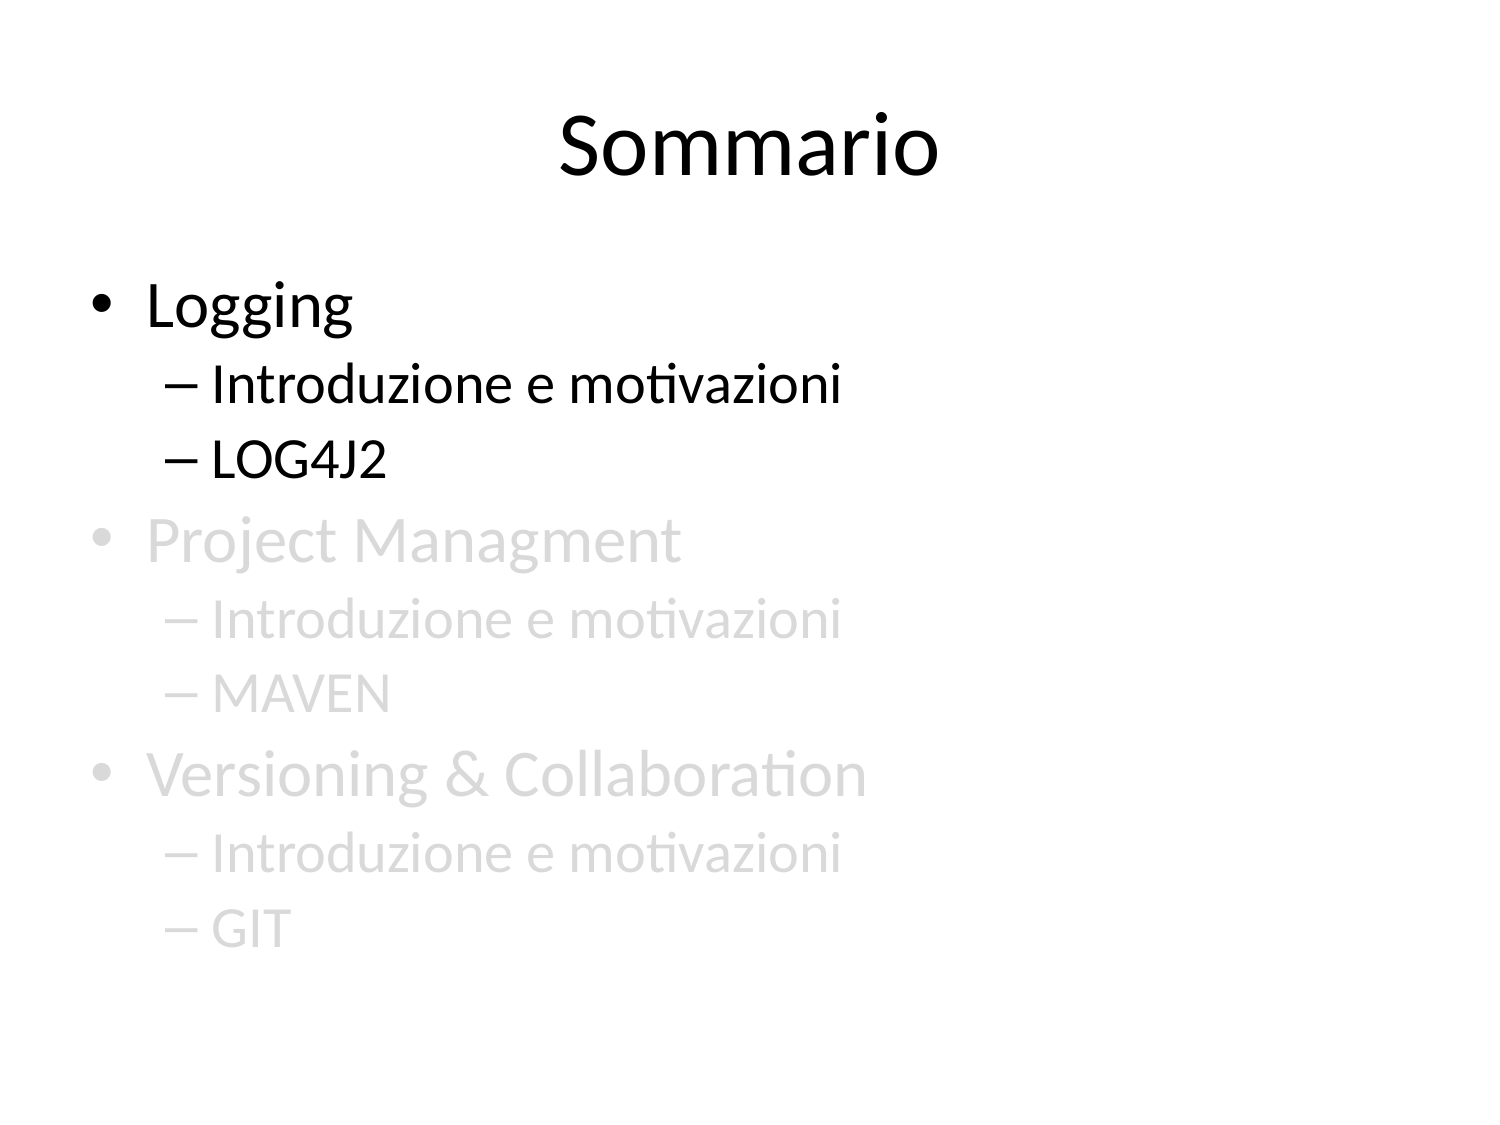

# Sommario
Logging
Introduzione e motivazioni
LOG4J2
Project Managment
Introduzione e motivazioni
MAVEN
Versioning & Collaboration
Introduzione e motivazioni
GIT